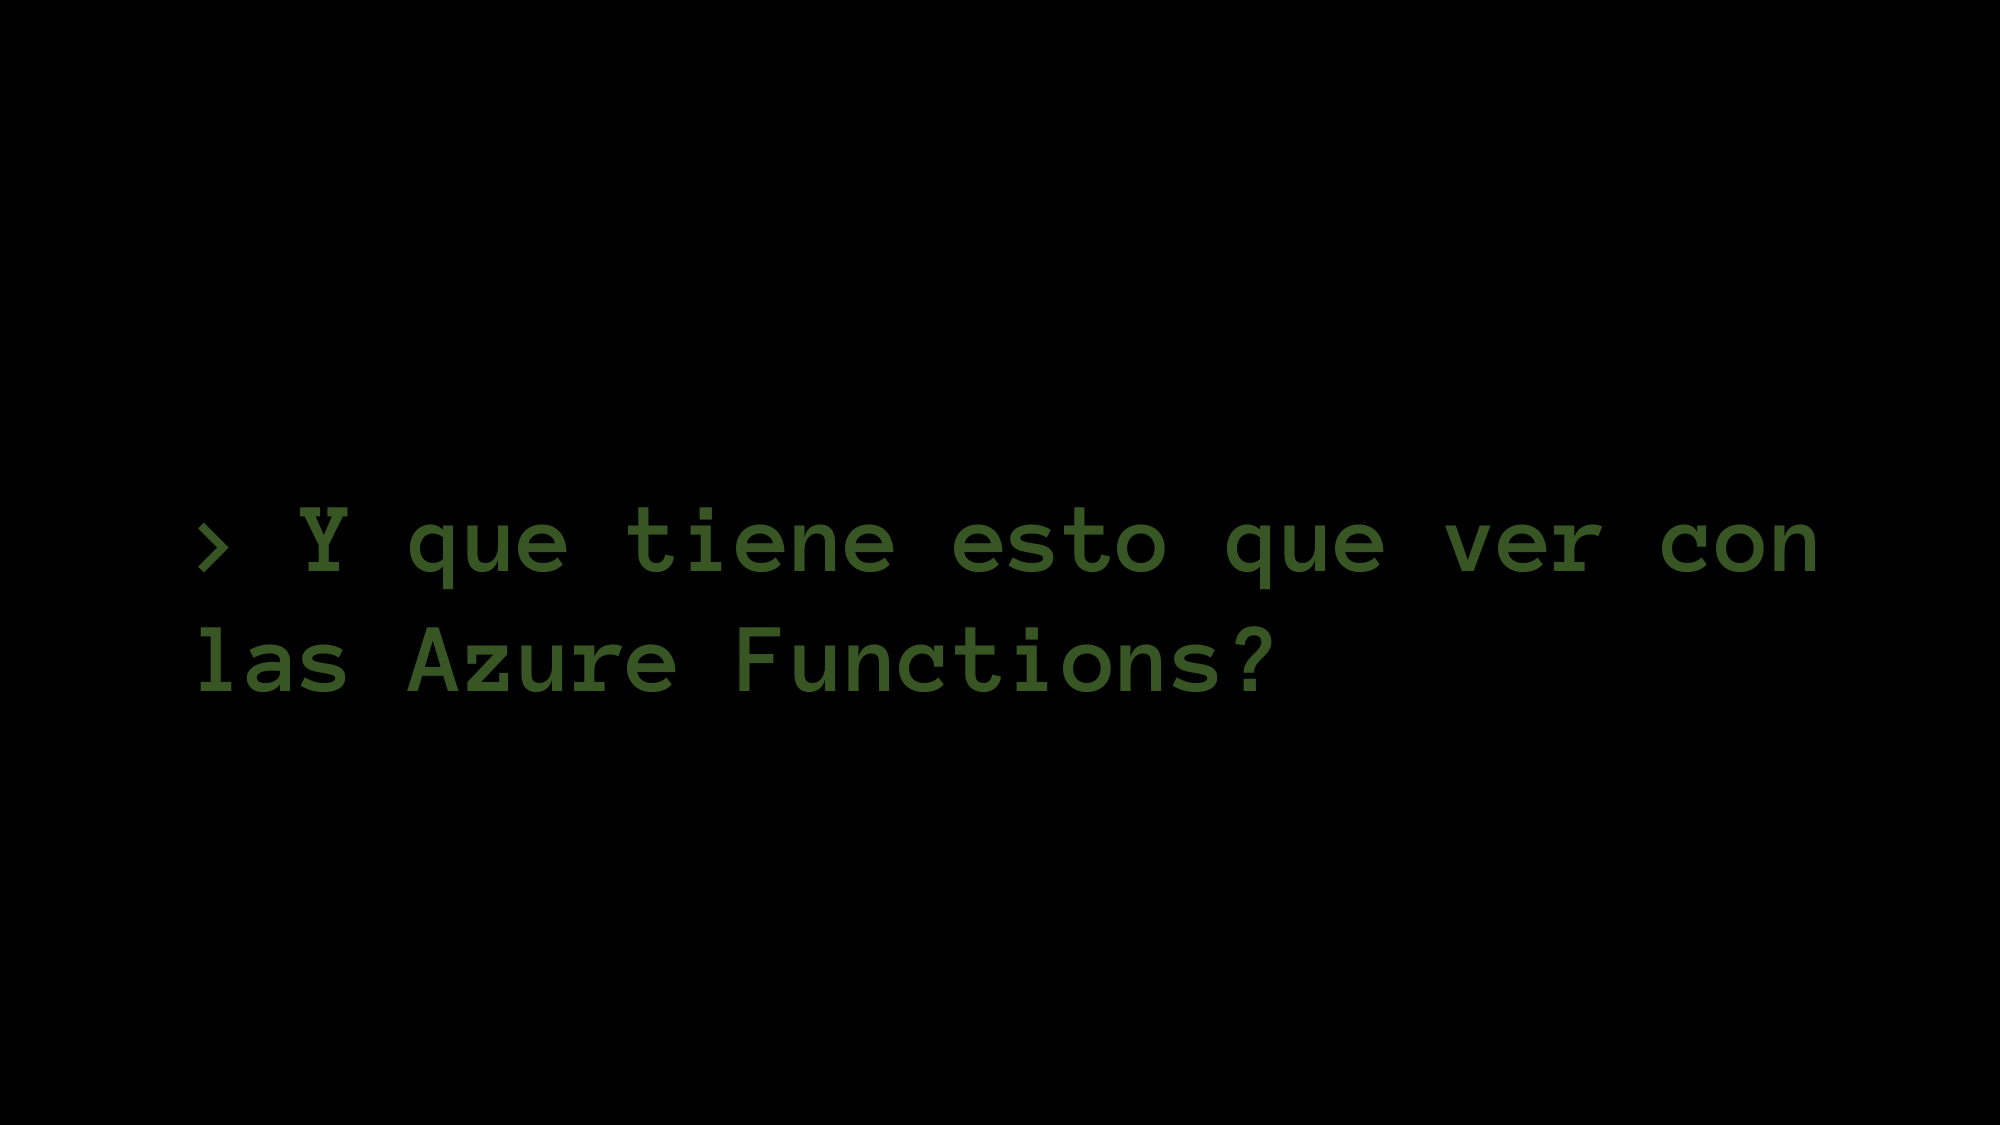

> Y que tiene esto que ver con las Azure Functions?